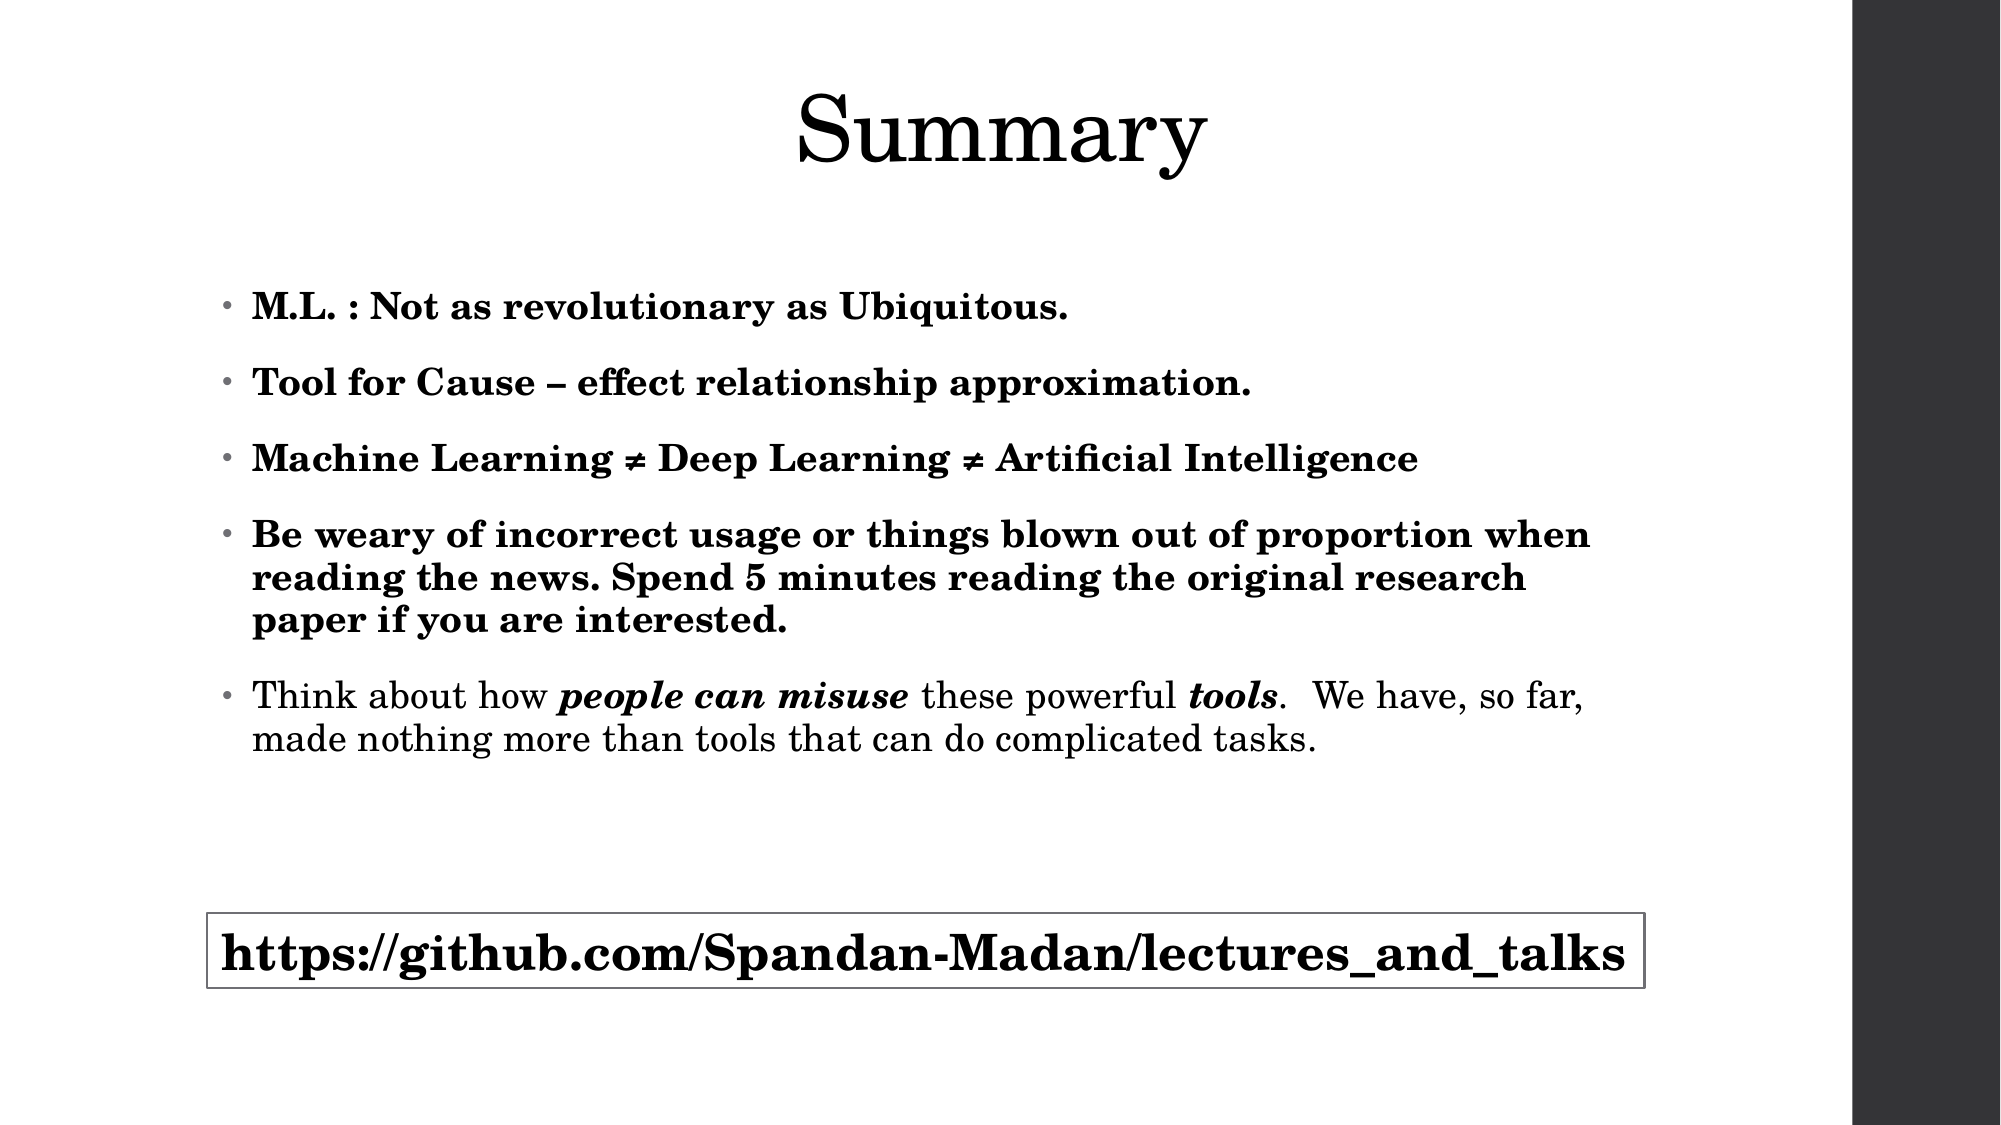

# Summary
M.L. : Not as revolutionary as Ubiquitous.
Tool for Cause – effect relationship approximation.
Machine Learning ≠ Deep Learning ≠ Artificial Intelligence
Be weary of incorrect usage or things blown out of proportion when reading the news. Spend 5 minutes reading the original research paper if you are interested.
Think about how people can misuse these powerful tools.  We have, so far, made nothing more than tools that can do complicated tasks.
https://github.com/Spandan-Madan/lectures_and_talks